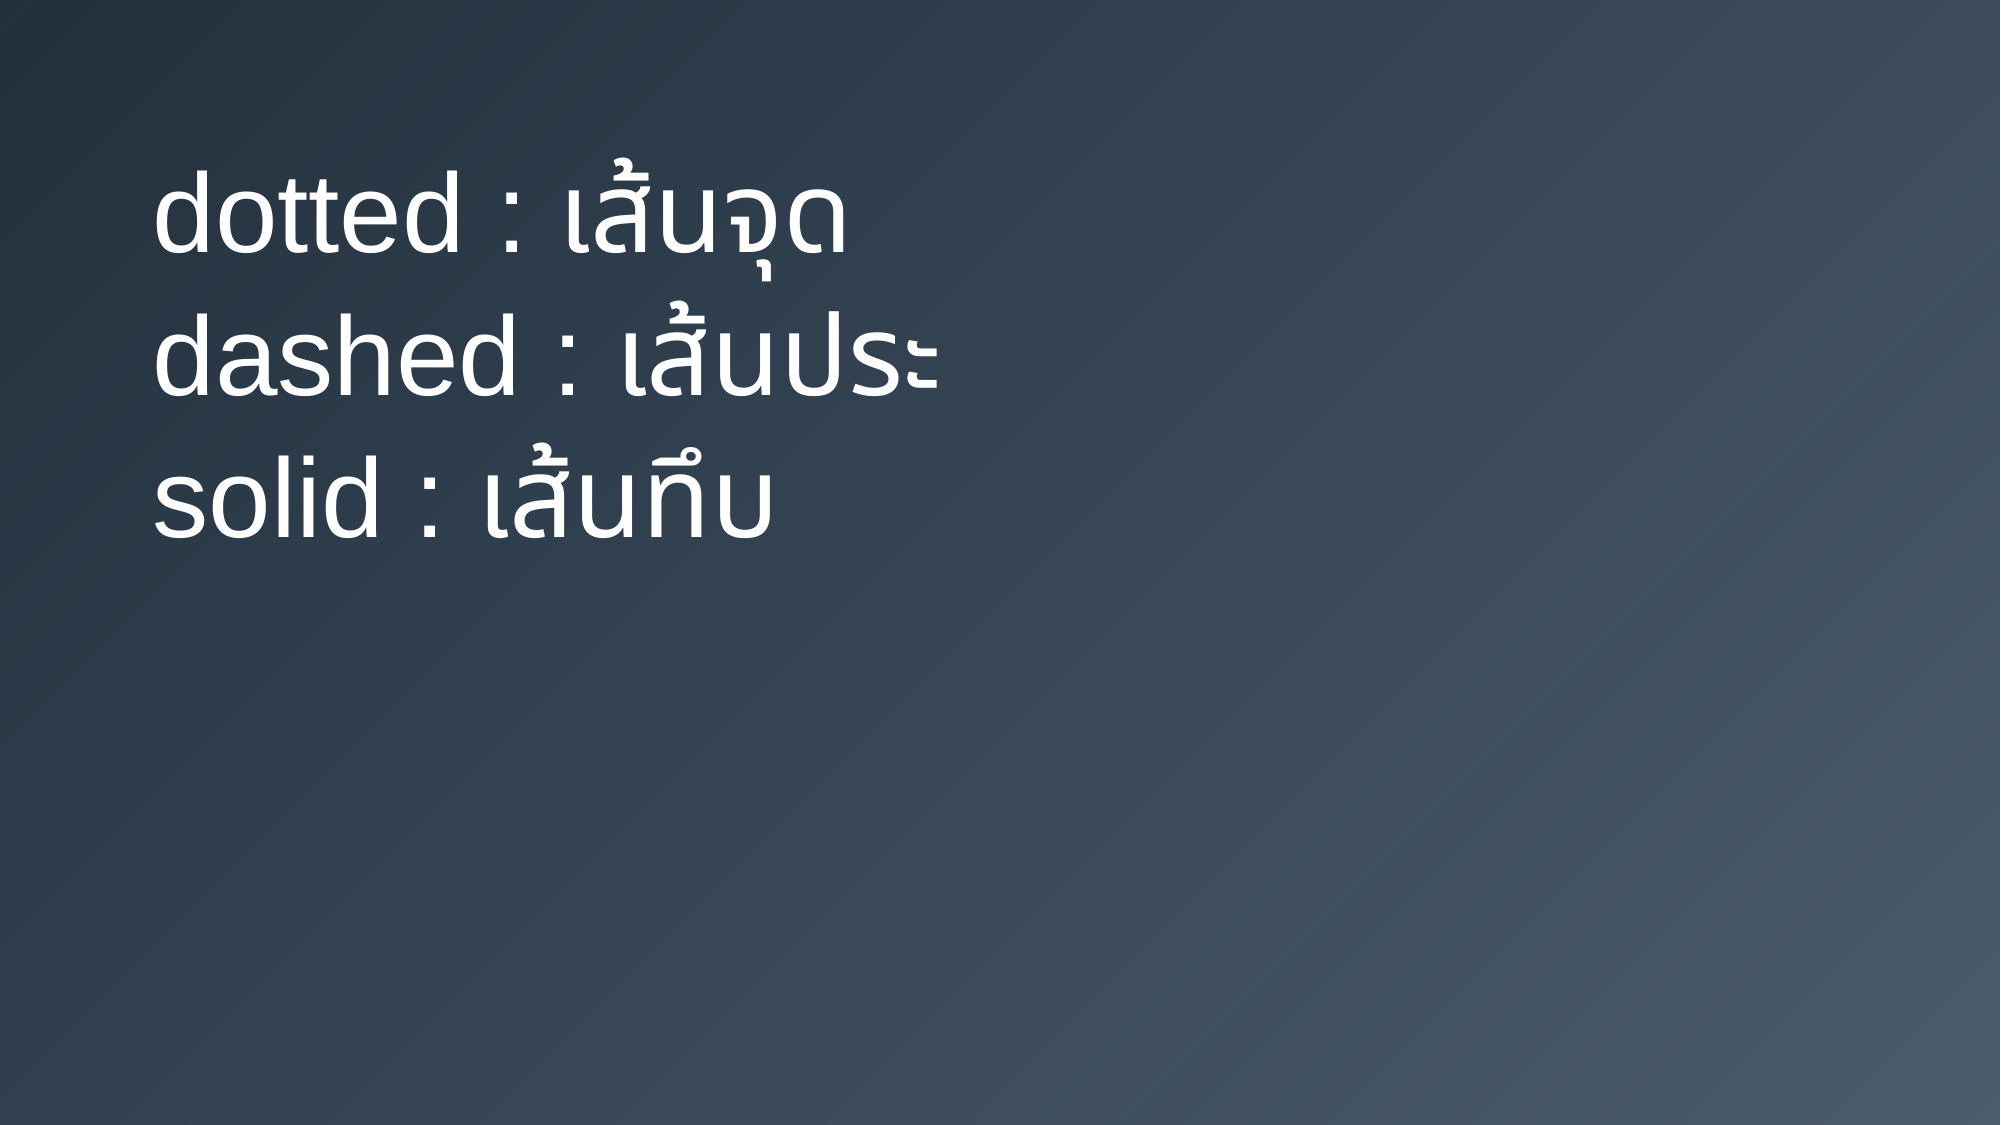

dotted : เส้นจุด
dashed : เส้นประ
solid : เส้นทึบ